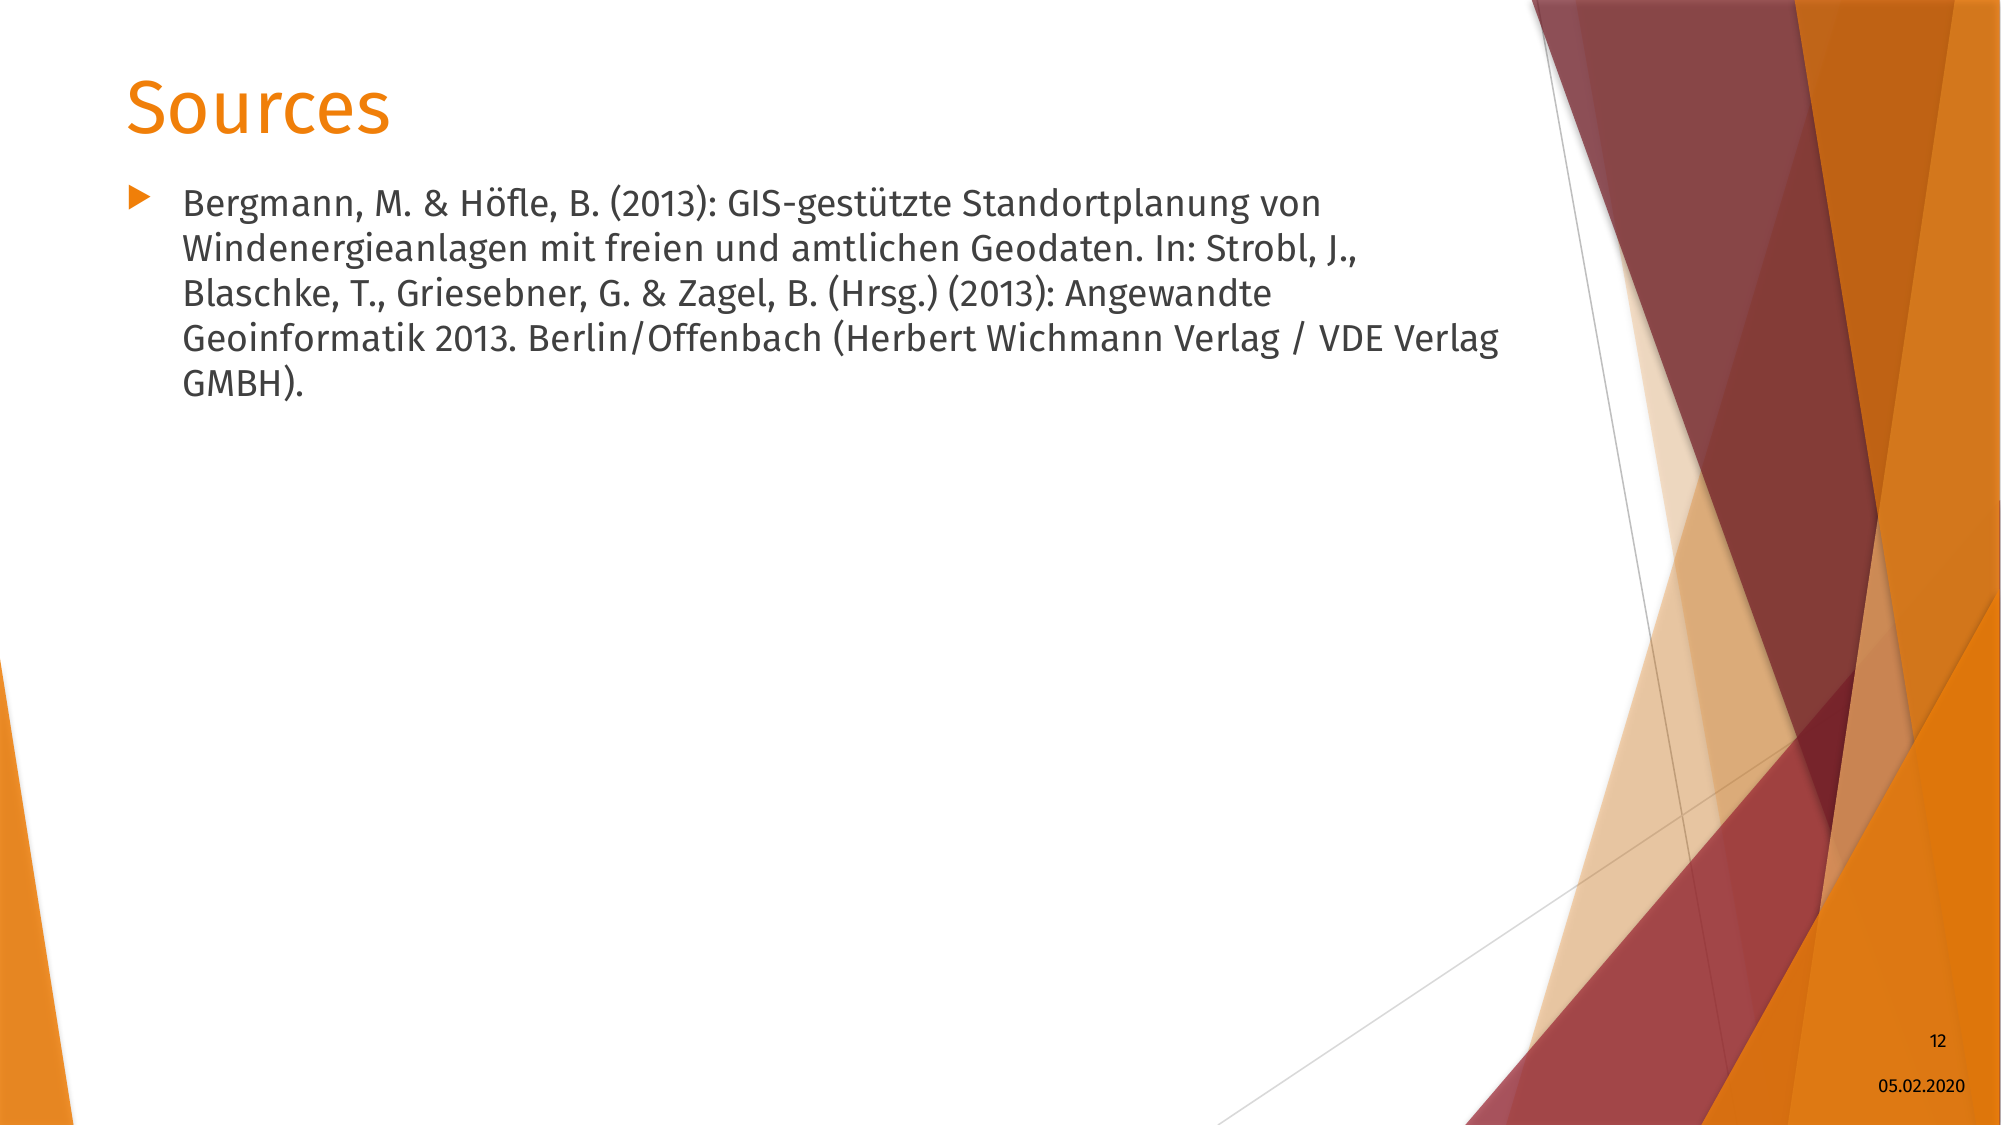

# Sources
Bergmann, M. & Höfle, B. (2013): GIS-gestützte Standortplanung von Windenergieanlagen mit freien und amtlichen Geodaten. In: Strobl, J., Blaschke, T., Griesebner, G. & Zagel, B. (Hrsg.) (2013): Angewandte Geoinformatik 2013. Berlin/Offenbach (Herbert Wichmann Verlag / VDE Verlag GMBH).
12
05.02.2020